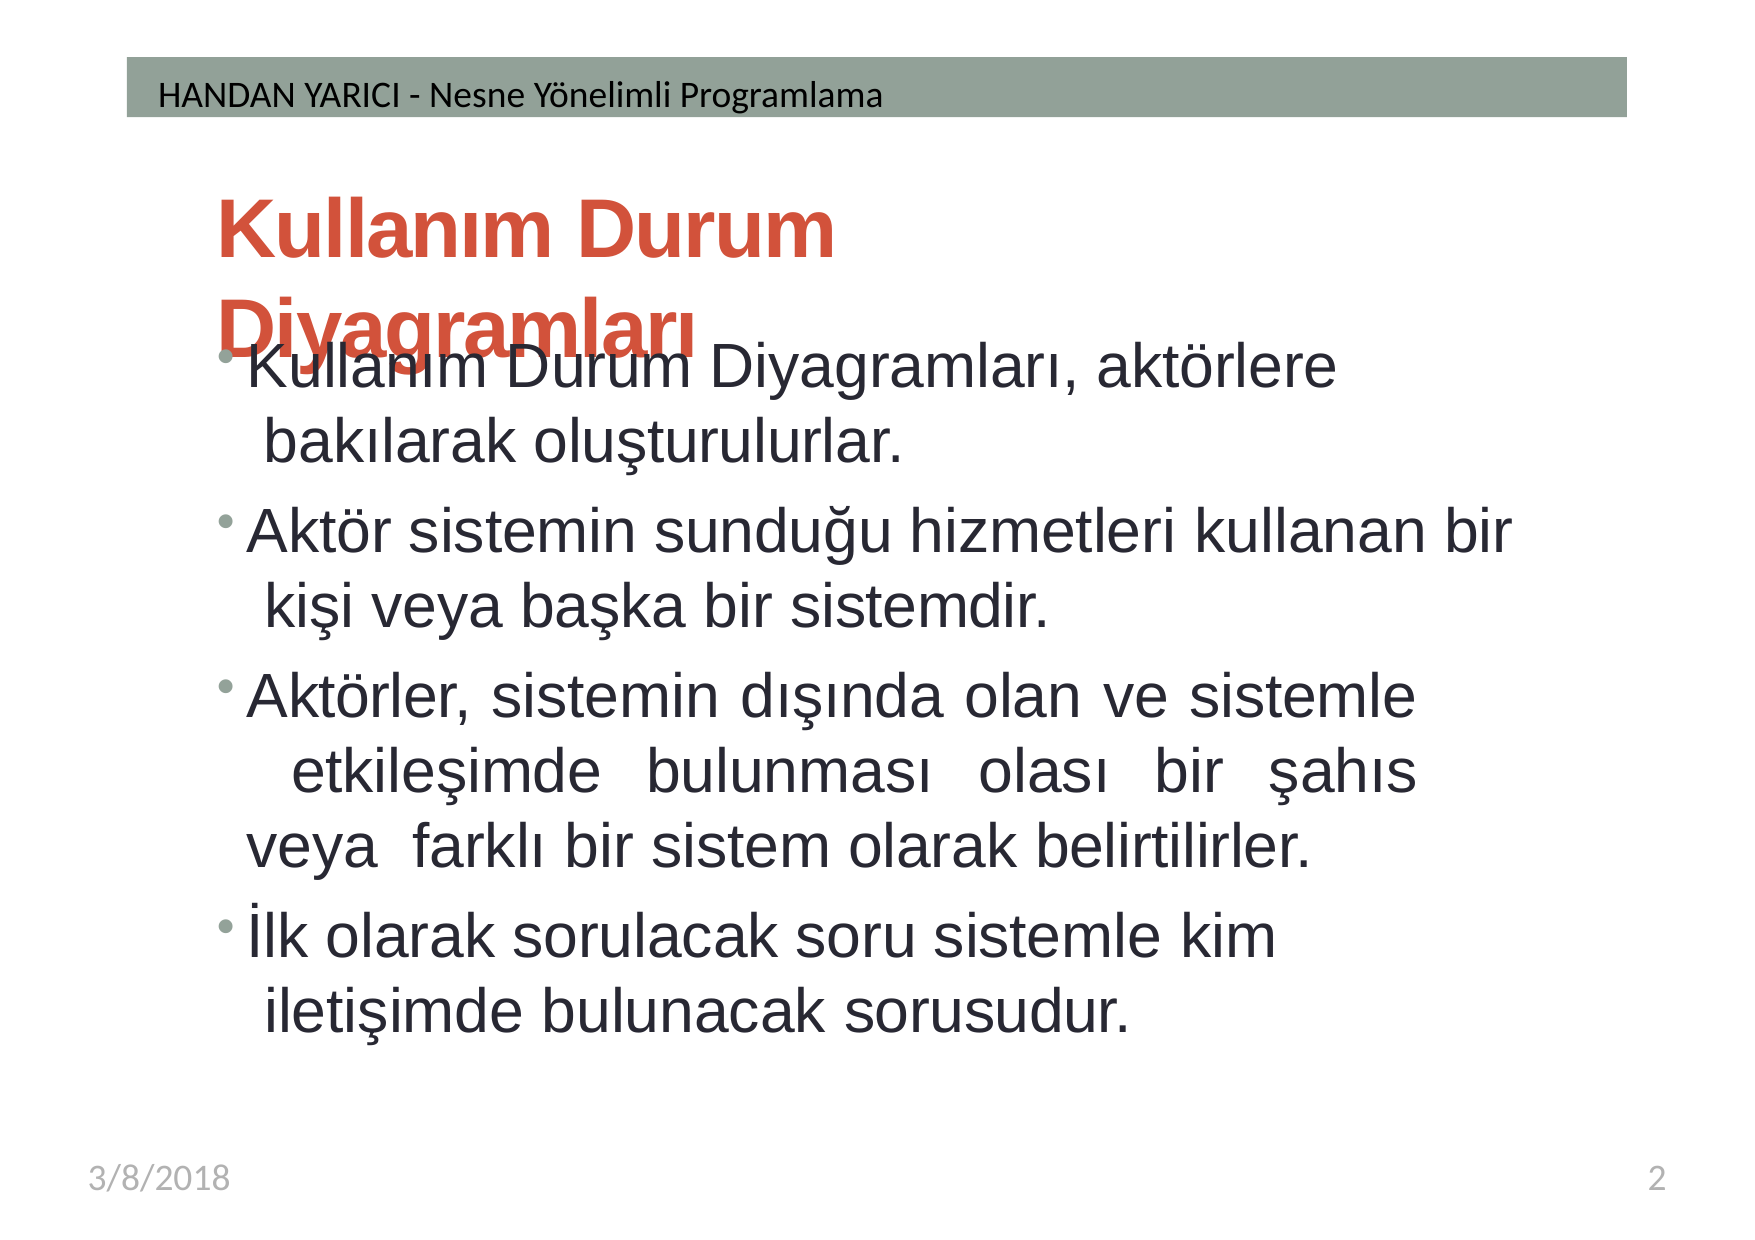

HANDAN YARICI - Nesne Yönelimli Programlama
# Kullanım Durum Diyagramları
Kullanım Durum Diyagramları, aktörlere  bakılarak oluşturulurlar.
Aktör sistemin sunduğu hizmetleri kullanan bir  kişi veya başka bir sistemdir.
Aktörler, sistemin dışında olan ve sistemle  etkileşimde bulunması olası bir şahıs veya  farklı bir sistem olarak belirtilirler.
İlk olarak sorulacak soru sistemle kim  iletişimde bulunacak sorusudur.
3/8/2018
2